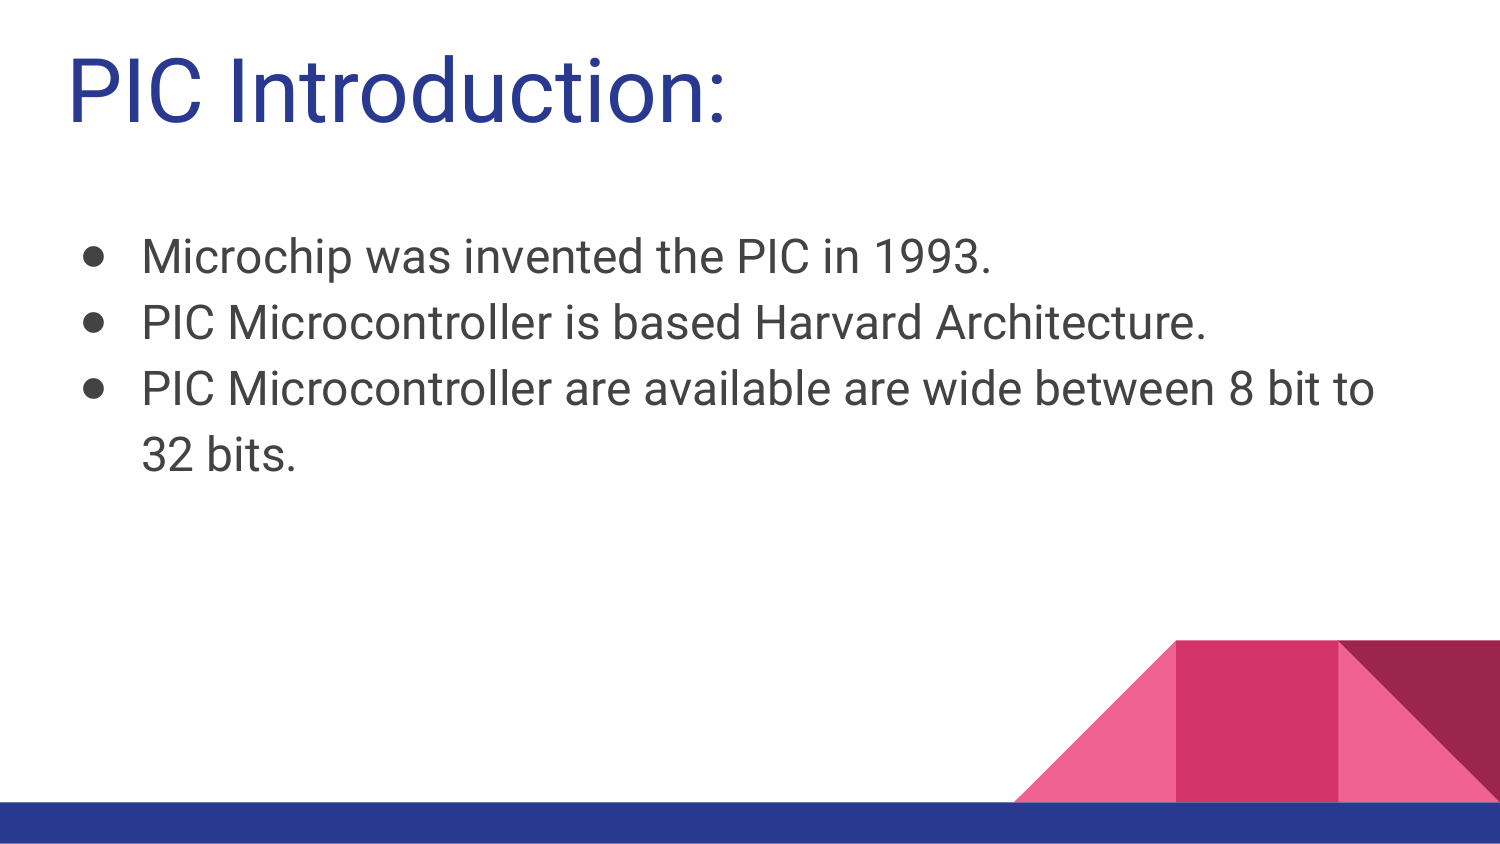

# PIC Introduction:
Microchip was invented the PIC in 1993.
PIC Microcontroller is based Harvard Architecture.
PIC Microcontroller are available are wide between 8 bit to 32 bits.